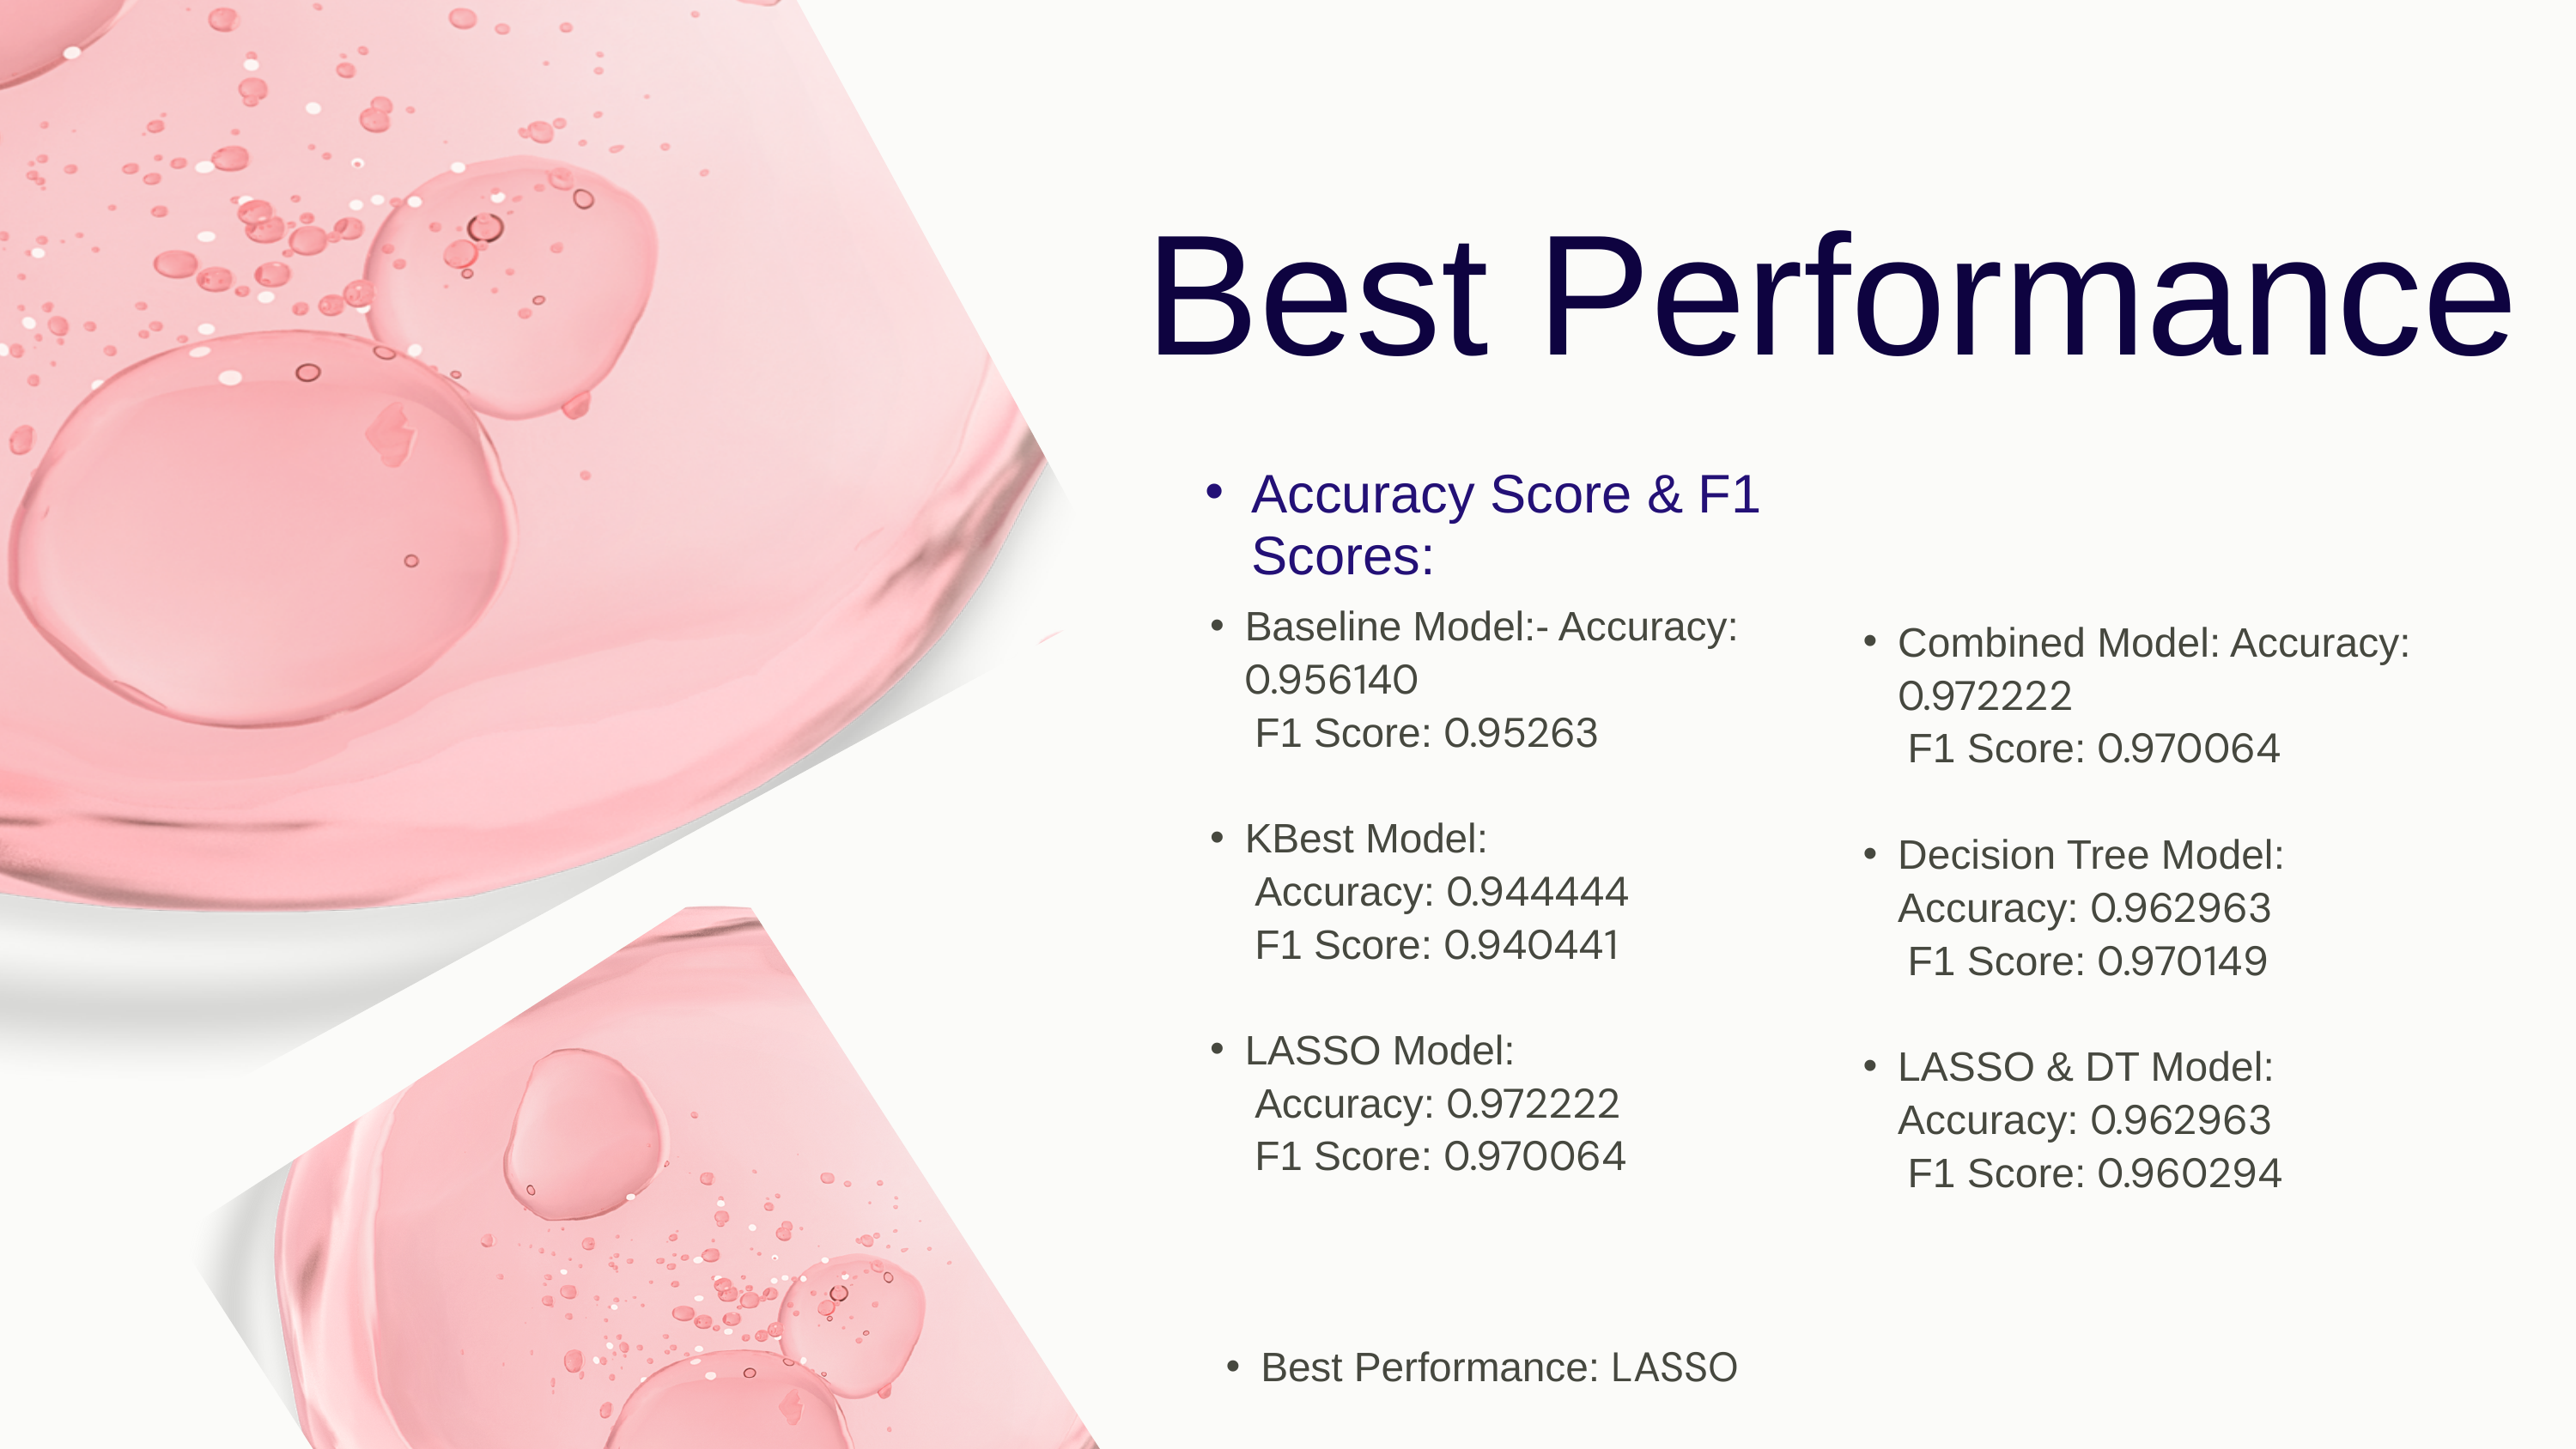

Best Performance
Accuracy Score & F1 Scores:
Baseline Model:- Accuracy: 0.956140
       F1 Score: 0.95263

KBest Model:
       Accuracy: 0.944444
       F1 Score: 0.940441

LASSO Model:
       Accuracy: 0.972222
       F1 Score: 0.970064

Combined Model: Accuracy: 0.972222
       F1 Score: 0.970064

Decision Tree Model: Accuracy: 0.962963
       F1 Score: 0.970149

LASSO & DT Model: Accuracy: 0.962963
       F1 Score: 0.960294

Best Performance: LASSO